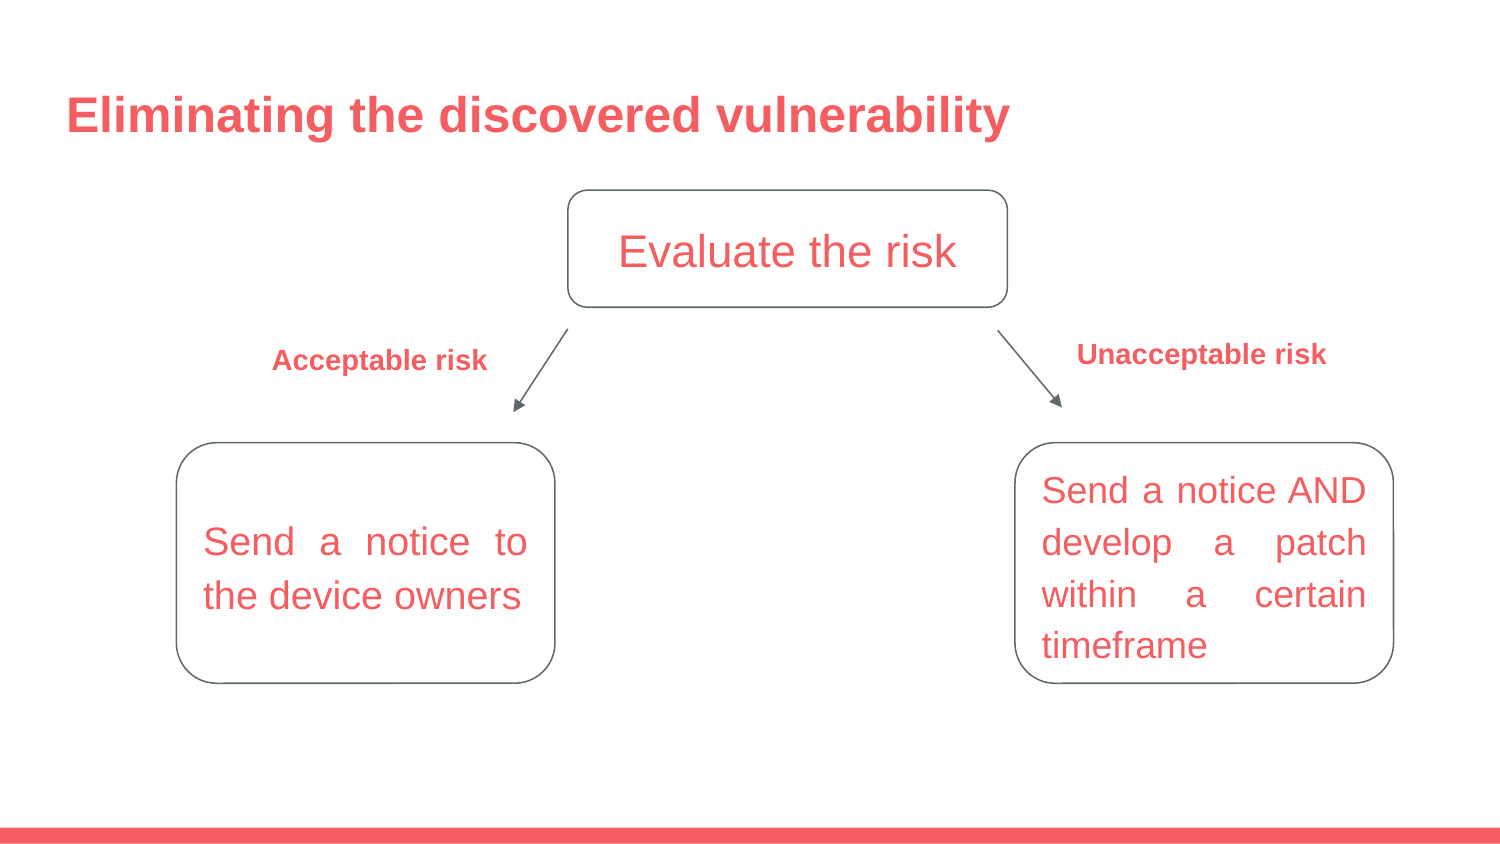

# Eliminating the discovered vulnerability
Evaluate the risk
Unacceptable risk

Acceptable risk
Send a notice to the device owners
Send a notice AND develop a patch within a certain timeframe